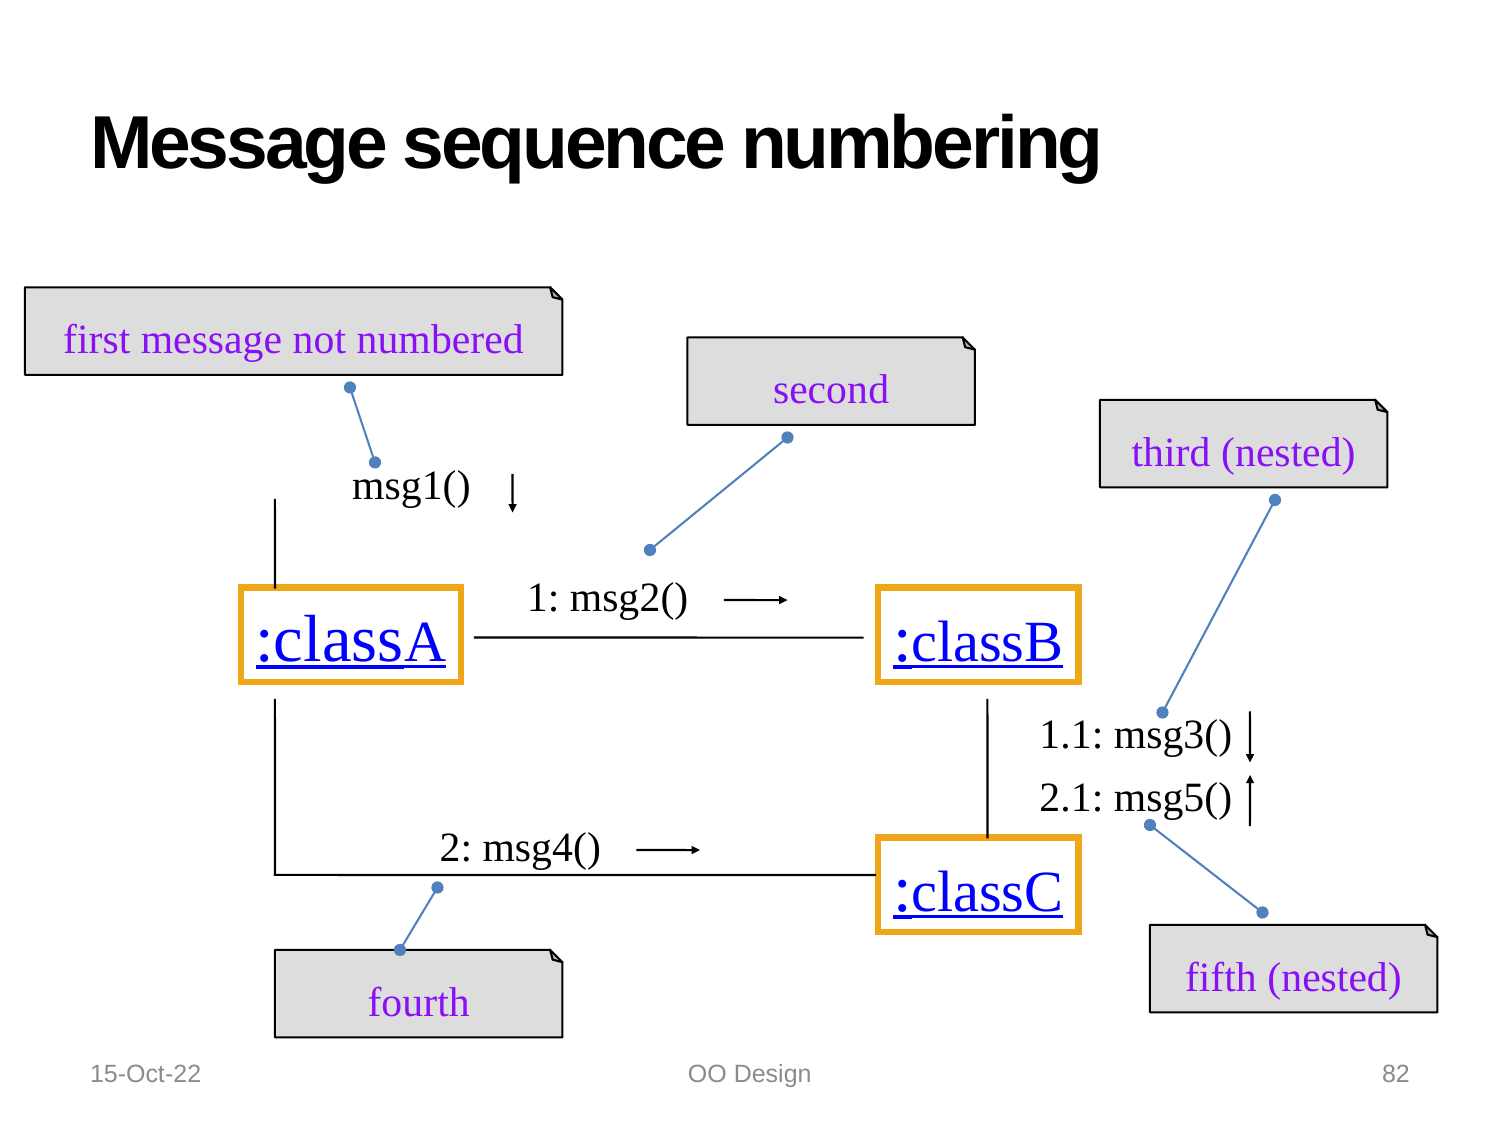

# Message sequence numbering
first message not numbered

second

third (nested)

msg1()

1: msg2()

:classA
:classB

2: msg4()

1.1: msg3()

2.1: msg5()

fifth (nested)
:classC

fourth
15-Oct-22
OO Design
82